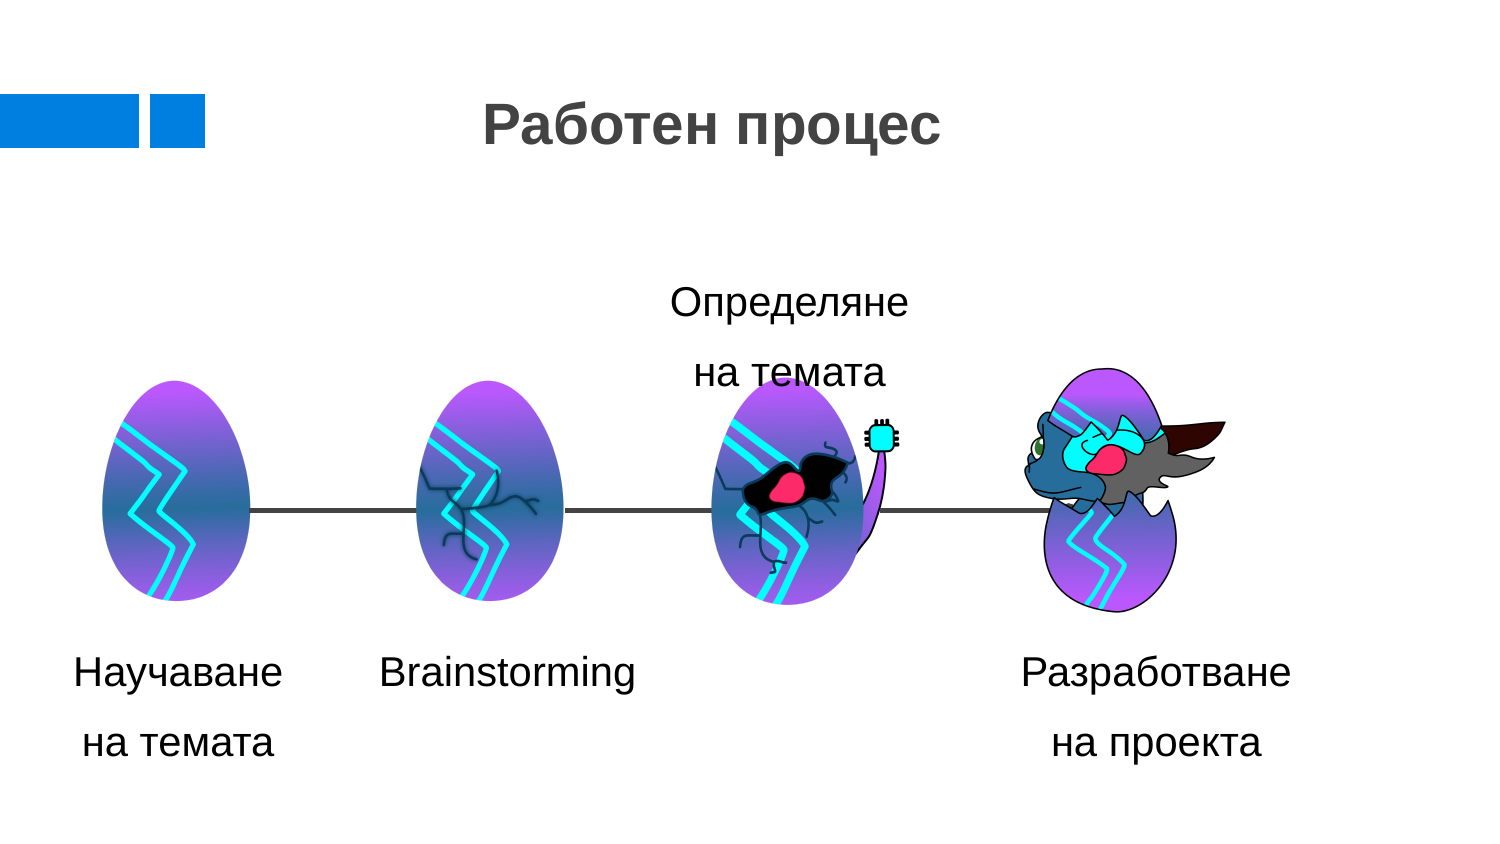

# Работен процес
Определяне на темата

Brainstorming
Разработване на проекта
Научаване на темата